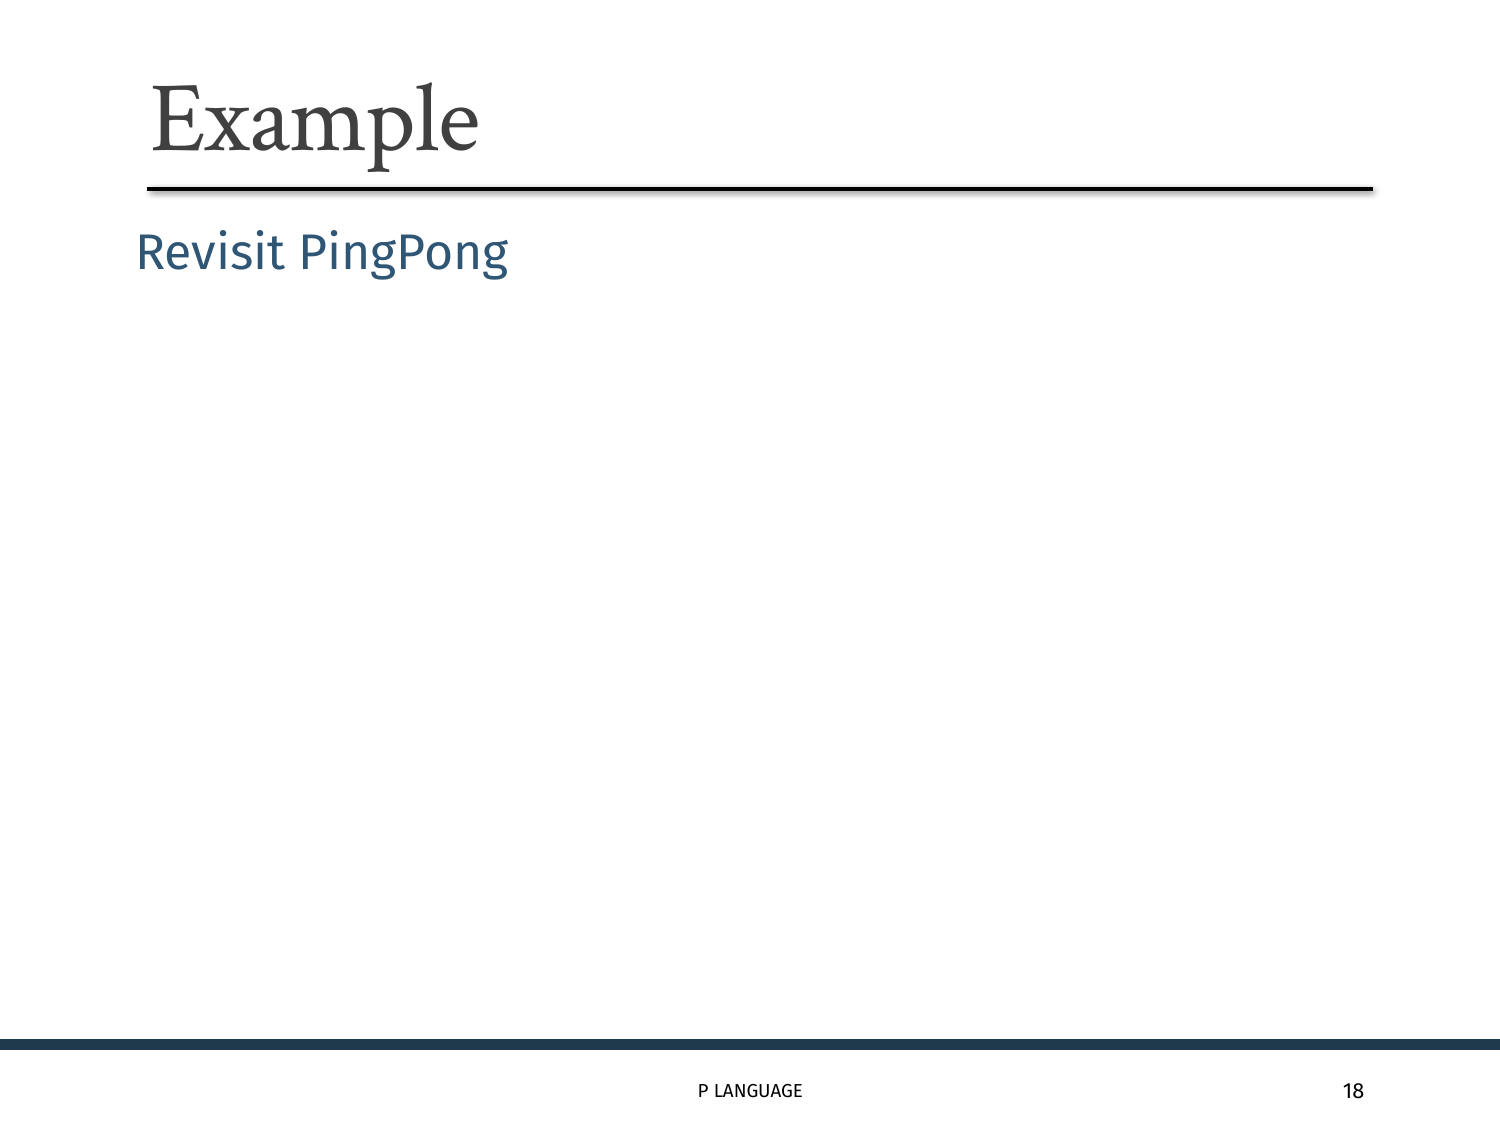

# Example
Revisit PingPong

P Language
18